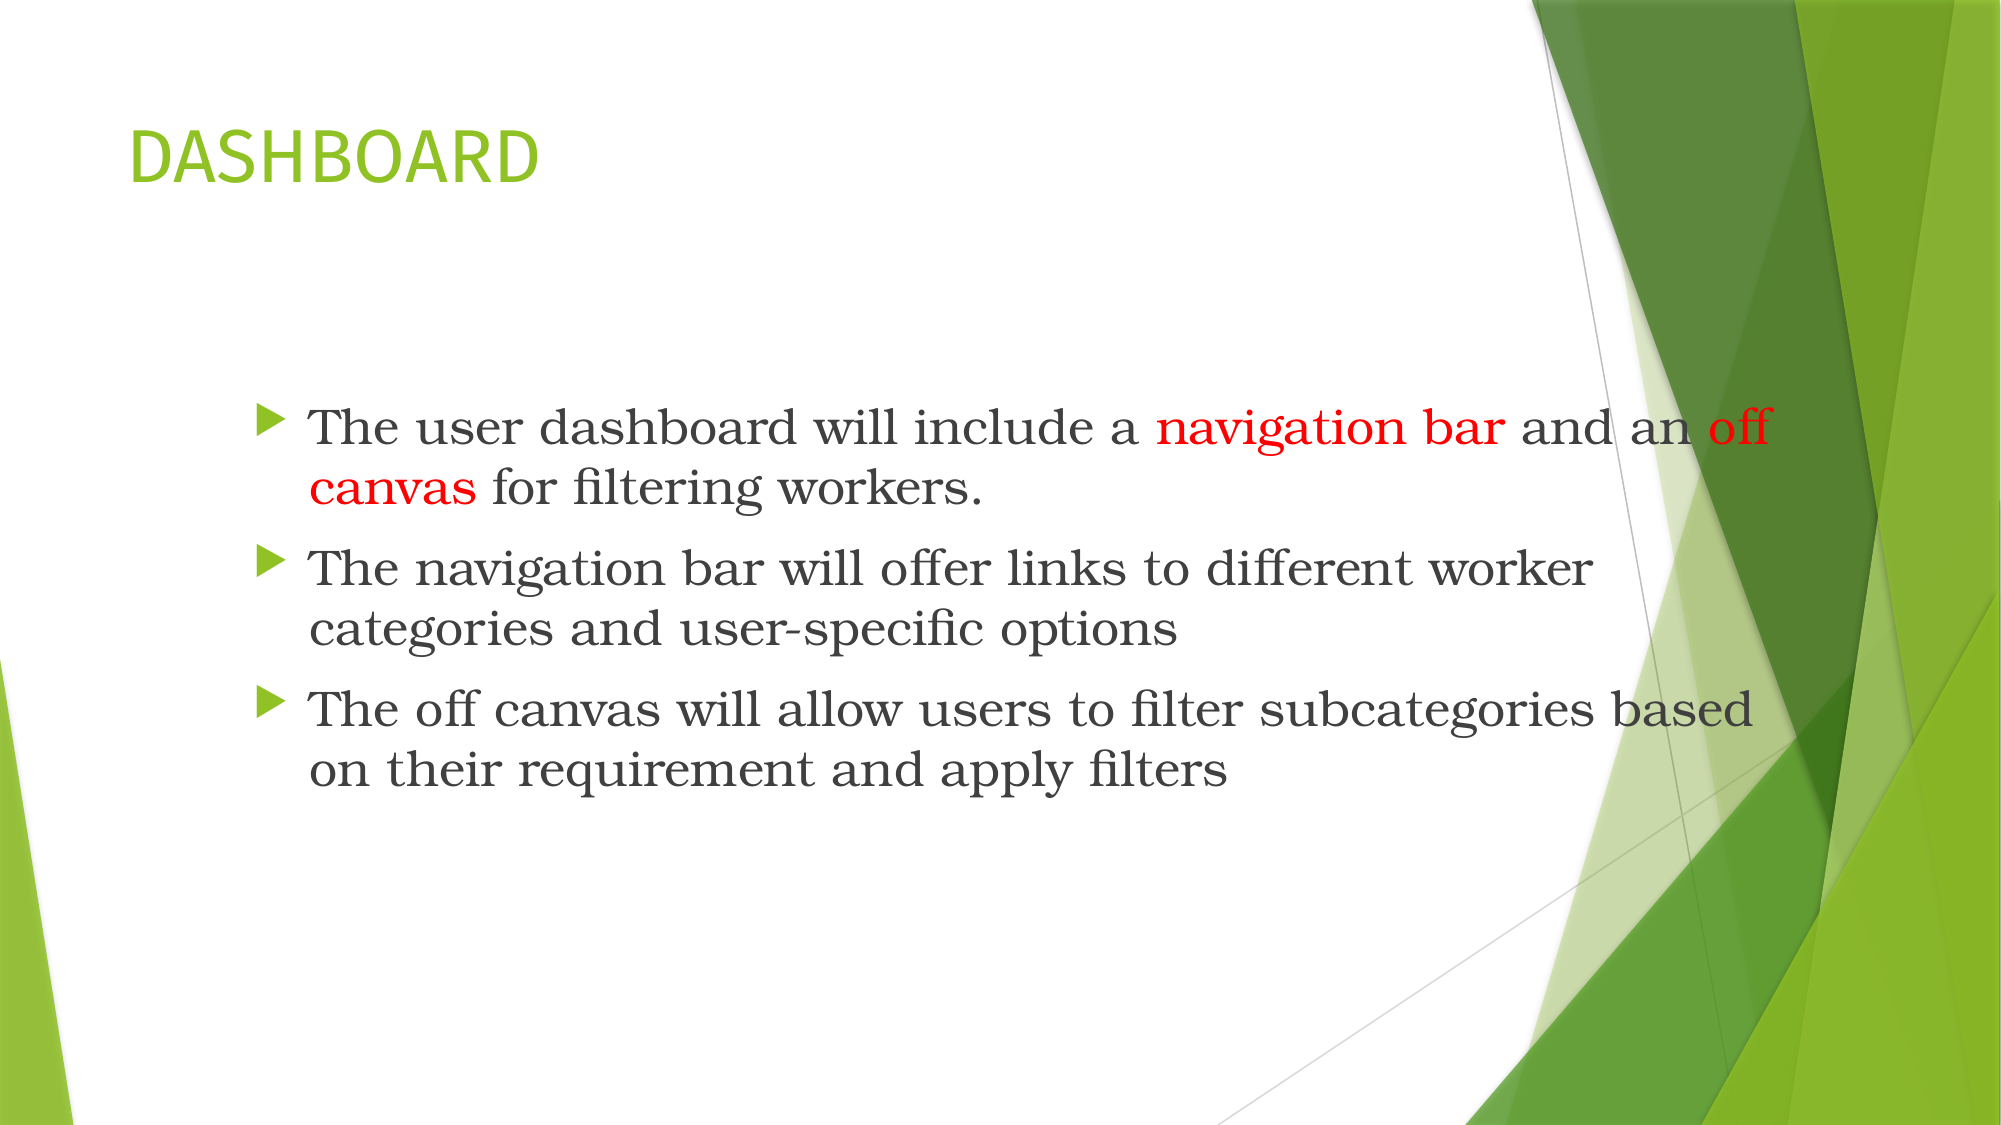

# DASHBOARD
The user dashboard will include a navigation bar and an off canvas for filtering workers.
The navigation bar will offer links to different worker categories and user-specific options
The off canvas will allow users to filter subcategories based on their requirement and apply filters